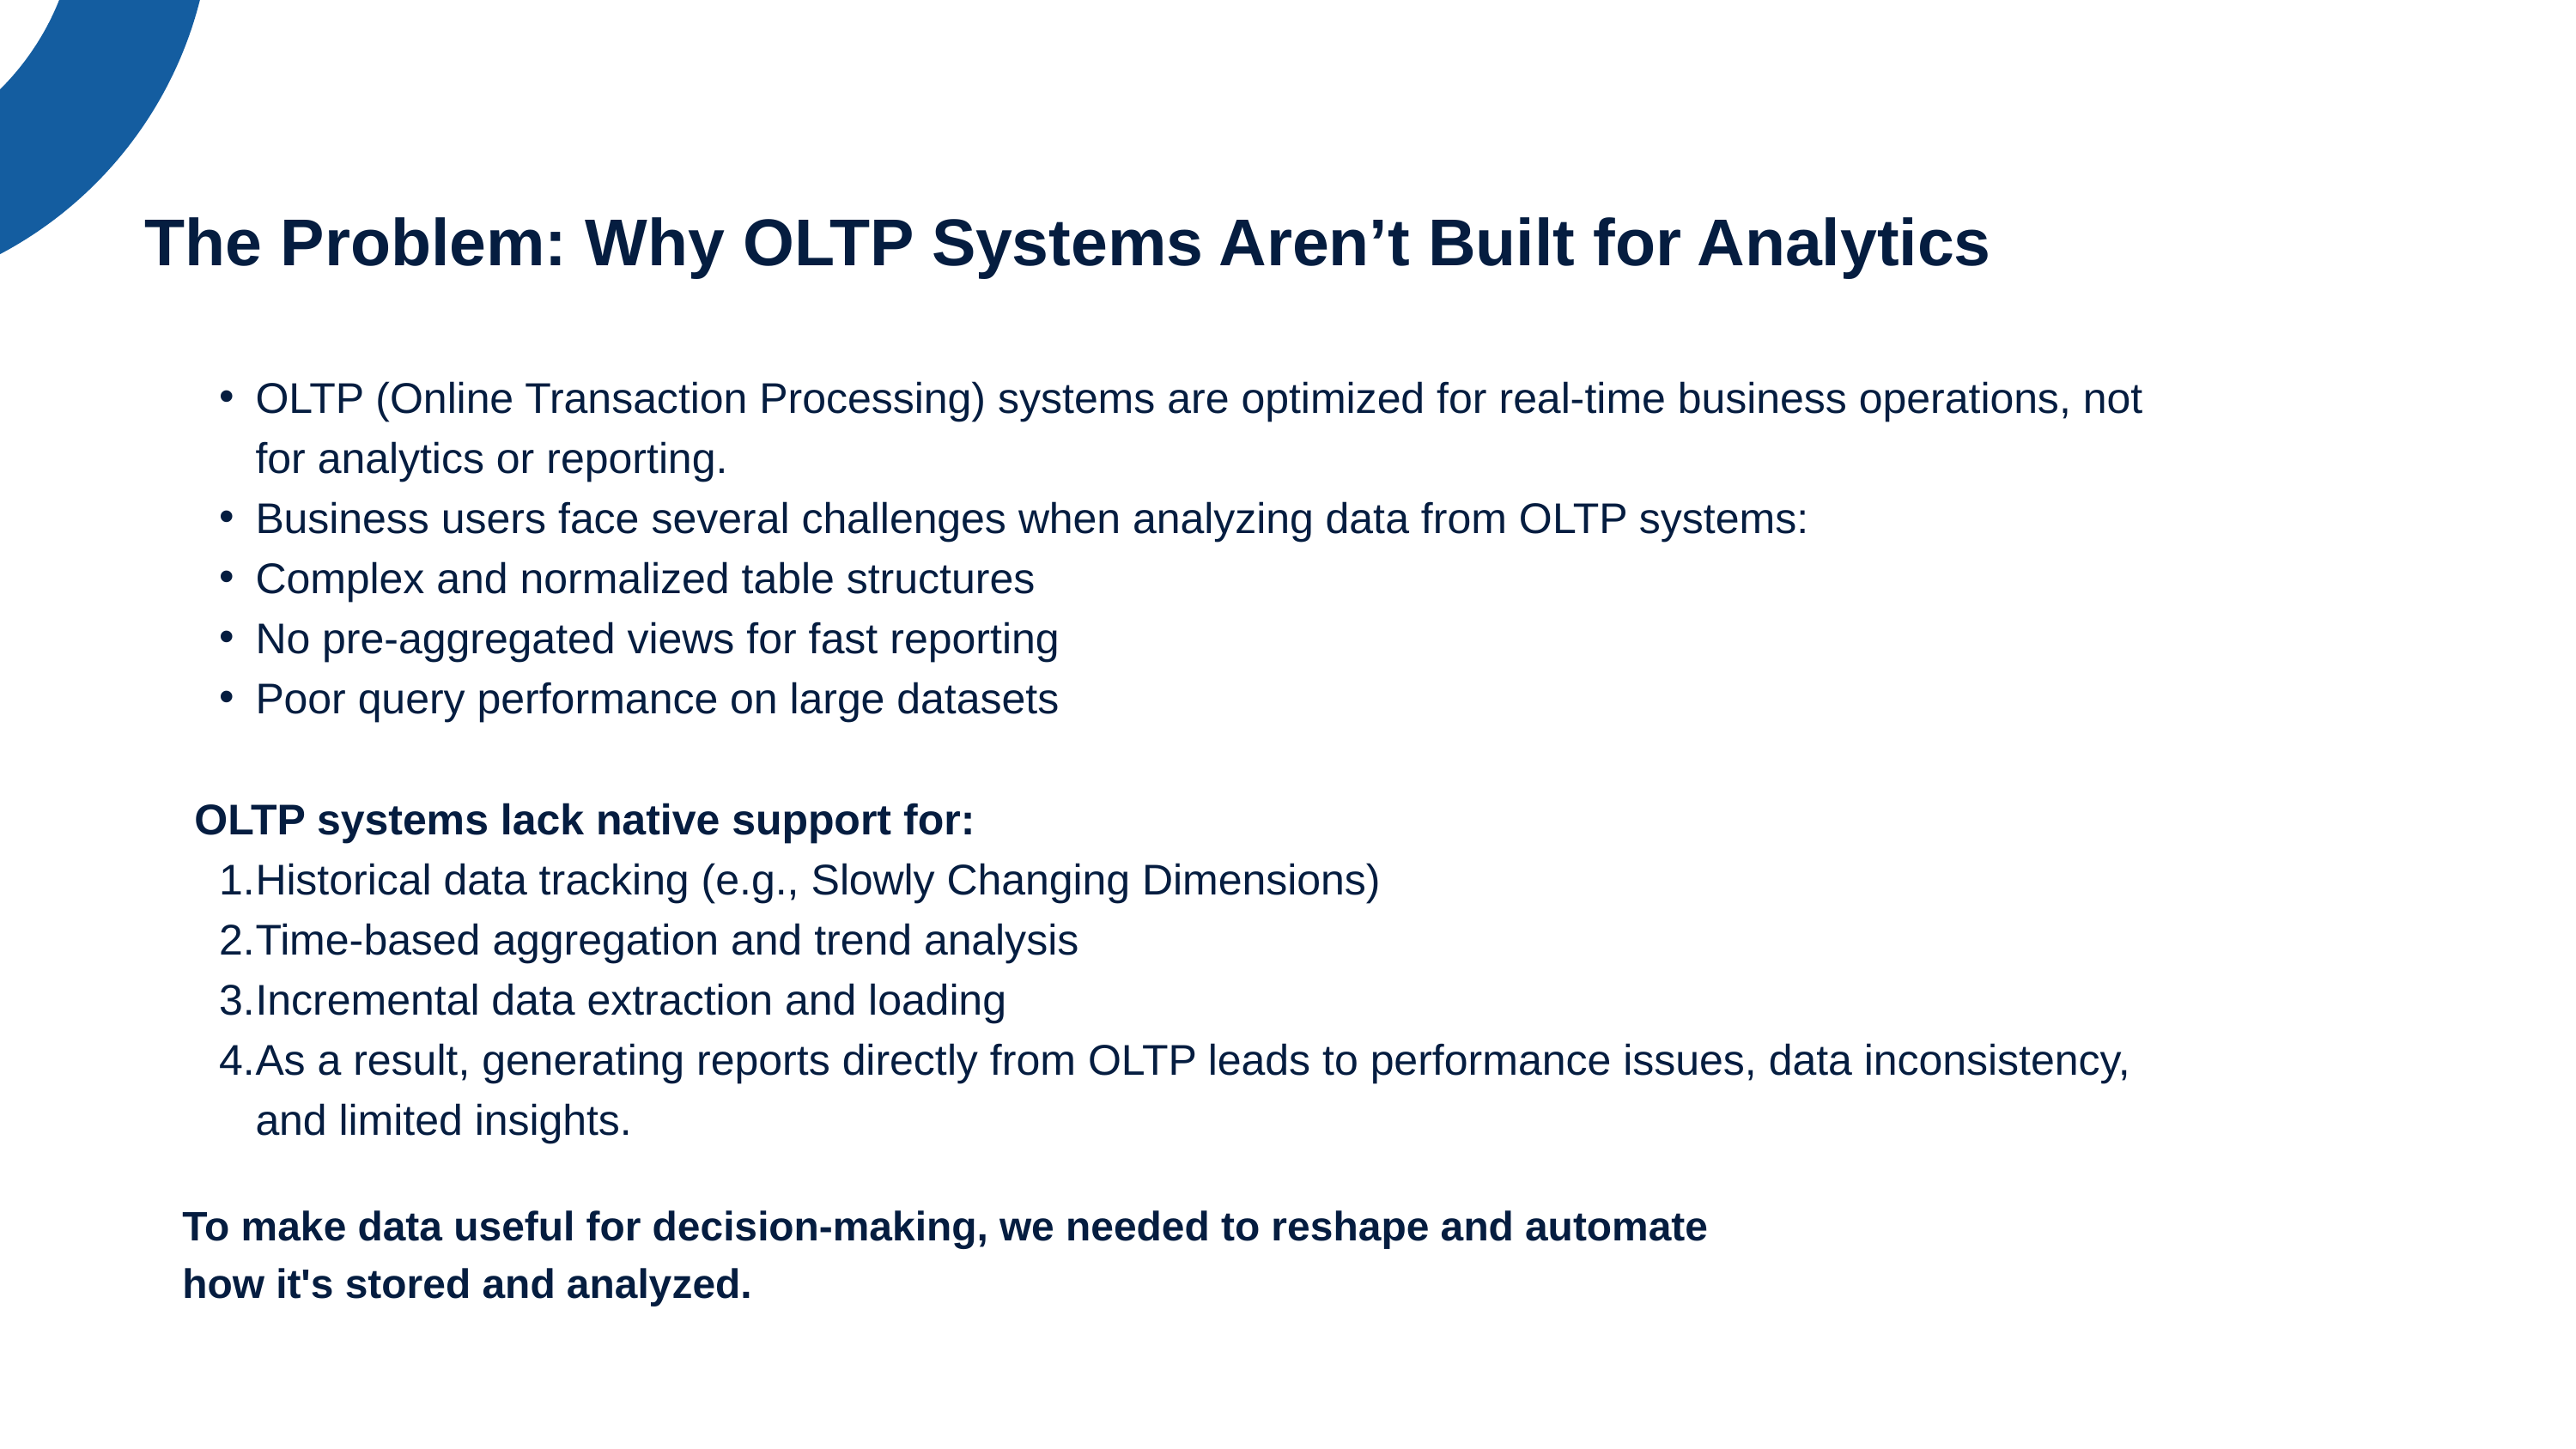

The Problem: Why OLTP Systems Aren’t Built for Analytics
OLTP (Online Transaction Processing) systems are optimized for real-time business operations, not for analytics or reporting.
Business users face several challenges when analyzing data from OLTP systems:
Complex and normalized table structures
No pre-aggregated views for fast reporting
Poor query performance on large datasets

 OLTP systems lack native support for:
Historical data tracking (e.g., Slowly Changing Dimensions)
Time-based aggregation and trend analysis
Incremental data extraction and loading
As a result, generating reports directly from OLTP leads to performance issues, data inconsistency, and limited insights.
To make data useful for decision-making, we needed to reshape and automate how it's stored and analyzed.